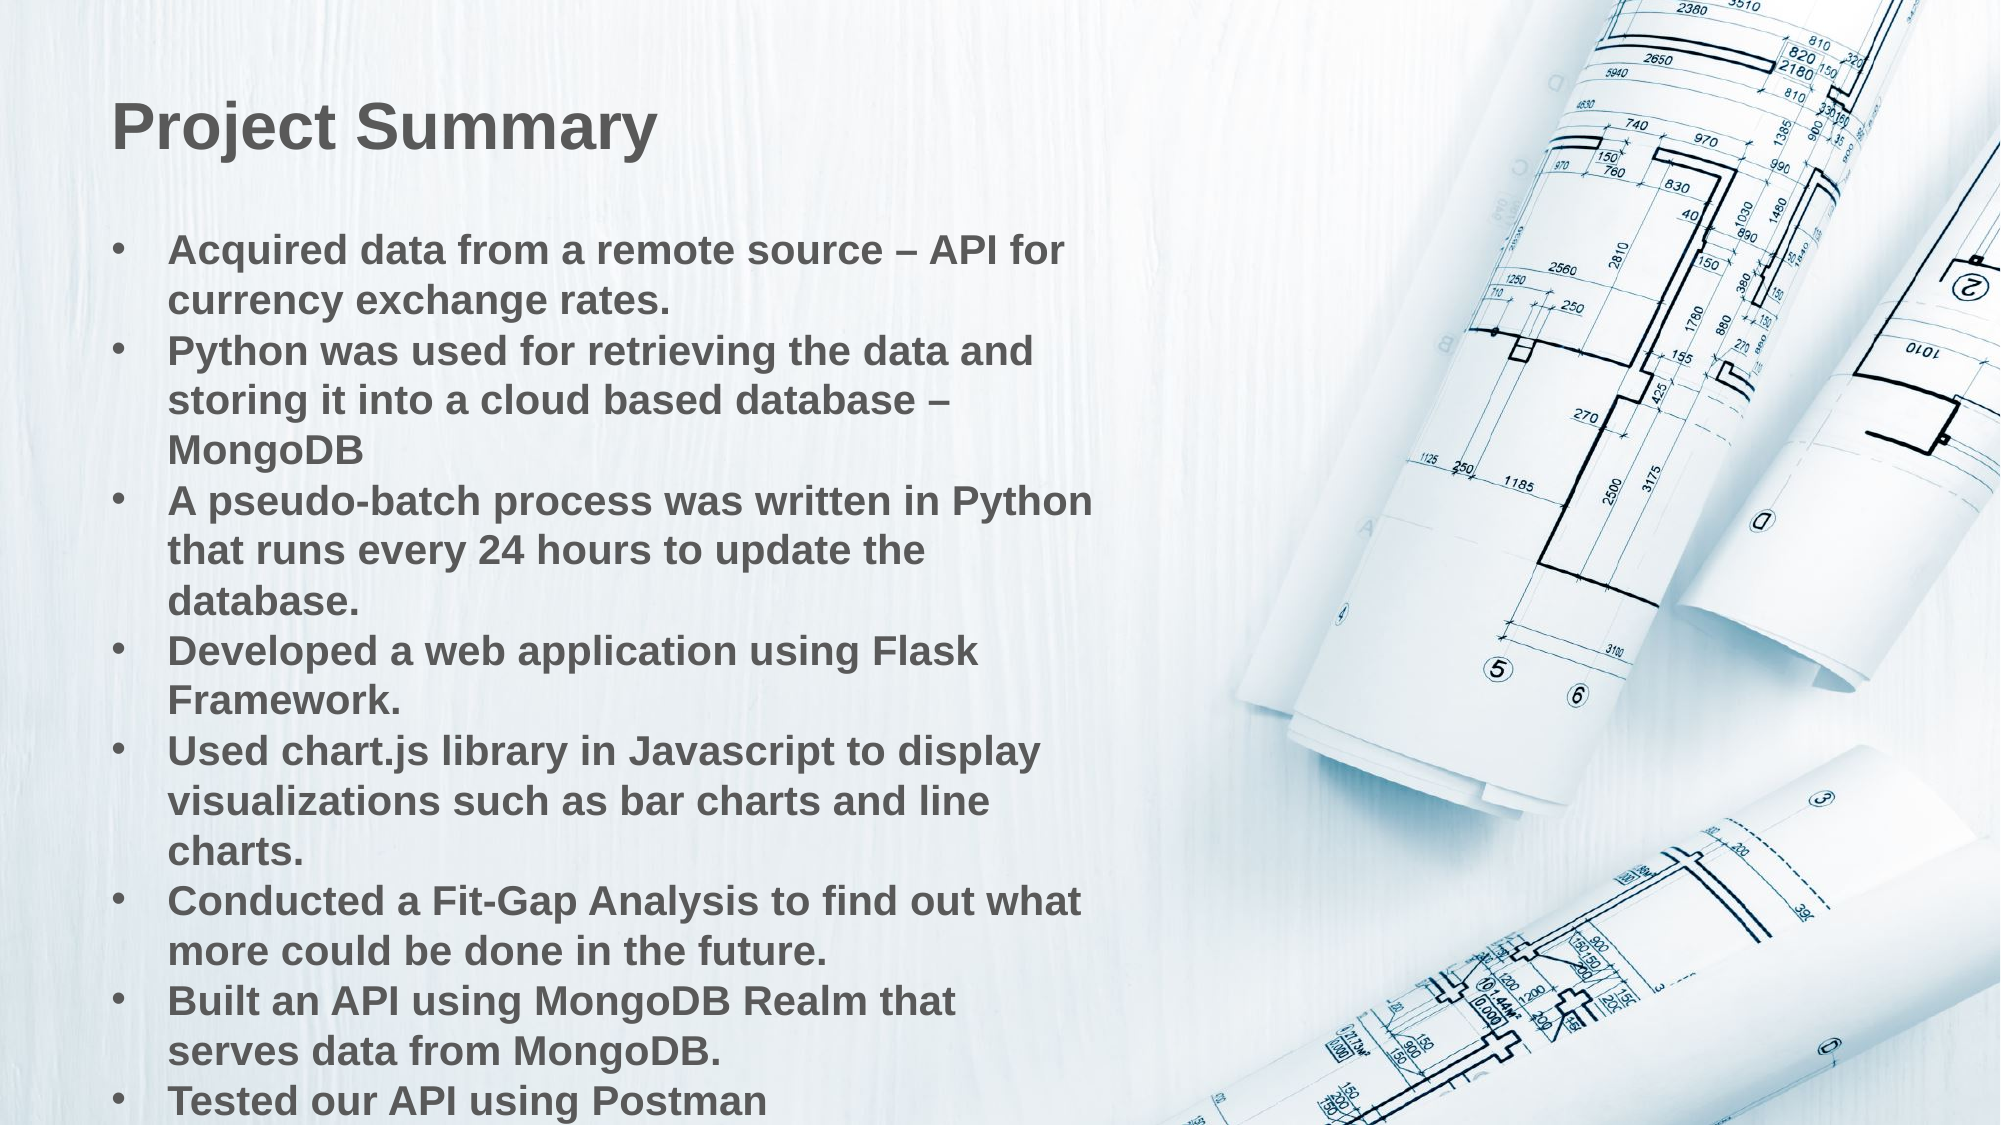

Project Summary

Acquired data from a remote source – API for currency exchange rates.
Python was used for retrieving the data and storing it into a cloud based database – MongoDB
A pseudo-batch process was written in Python that runs every 24 hours to update the database.
Developed a web application using Flask Framework.
Used chart.js library in Javascript to display visualizations such as bar charts and line charts.
Conducted a Fit-Gap Analysis to find out what more could be done in the future.
Built an API using MongoDB Realm that serves data from MongoDB.
Tested our API using Postman